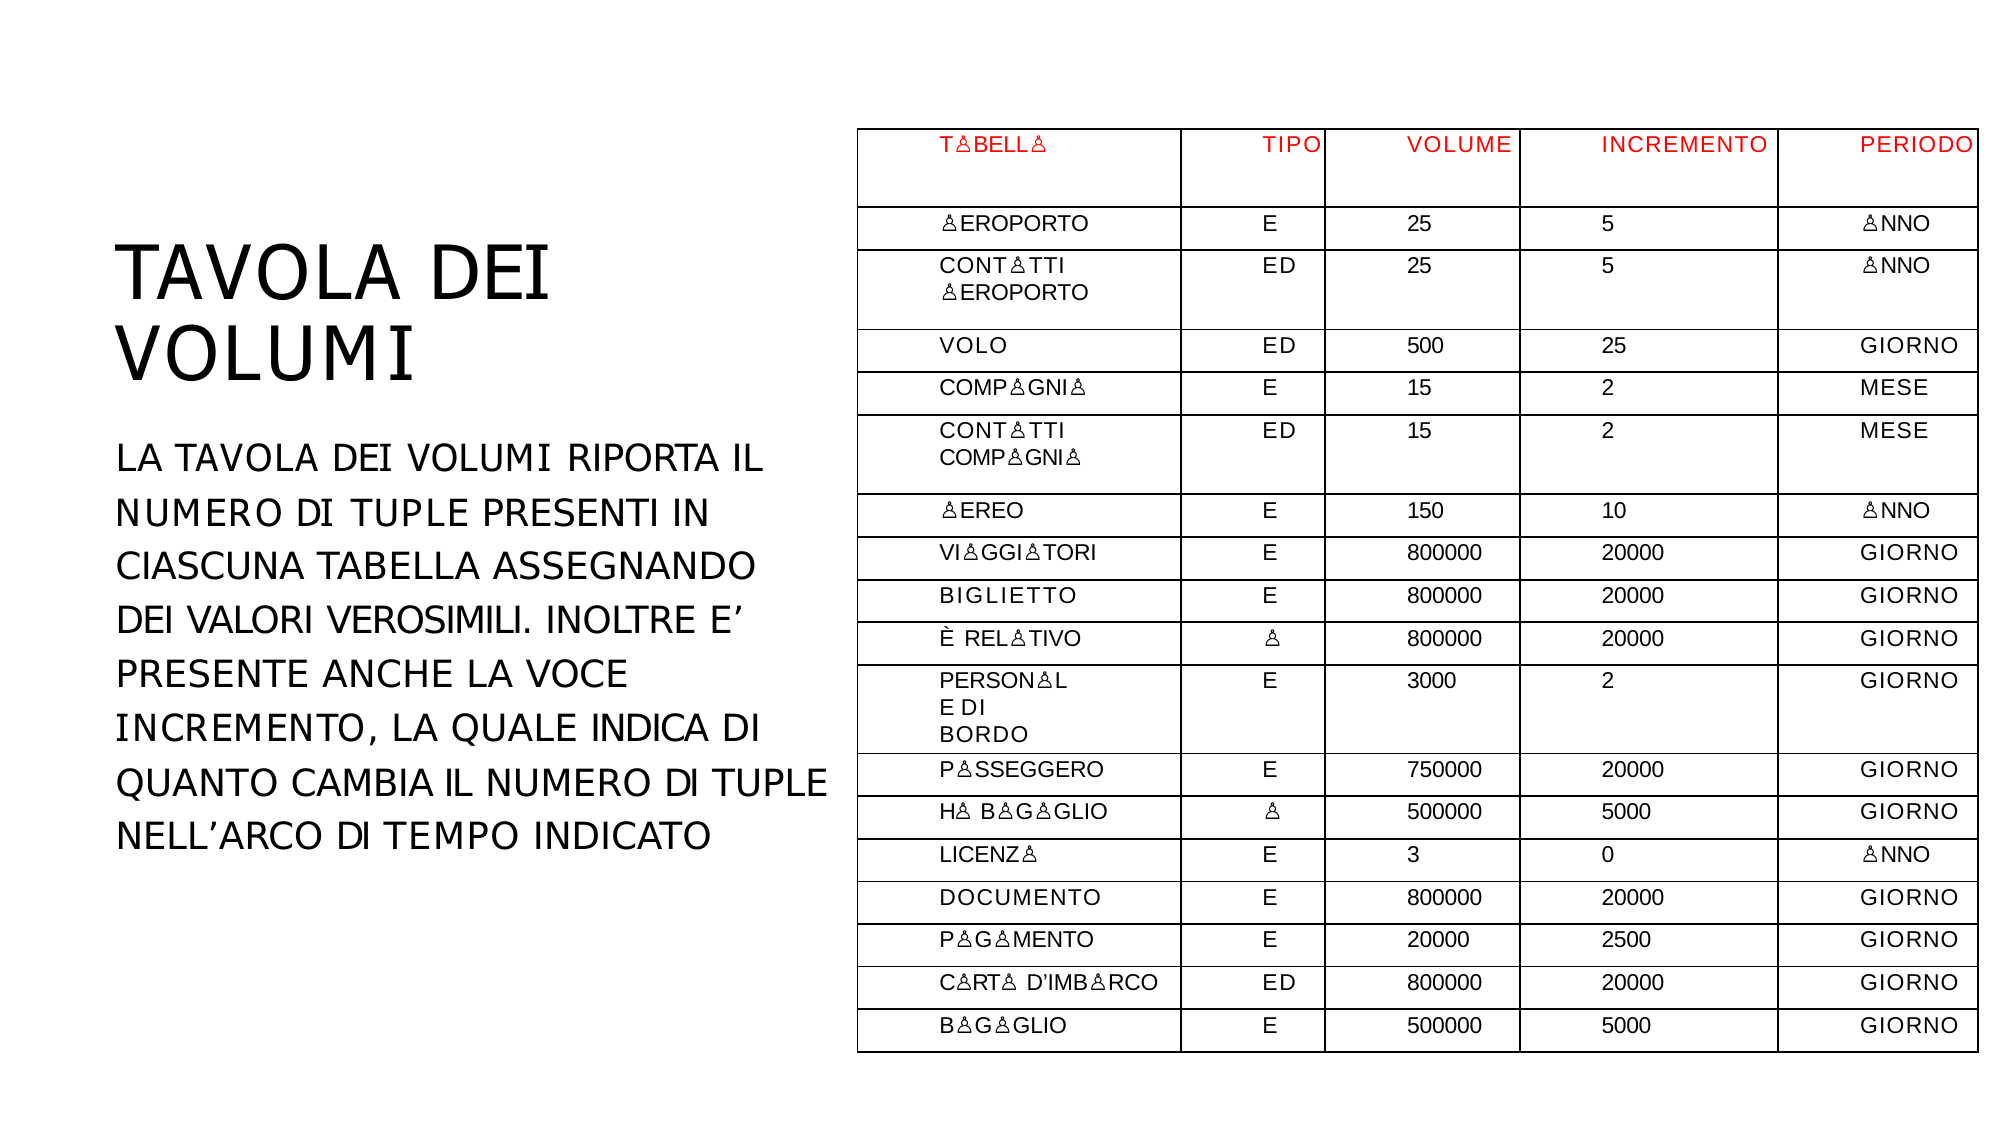

| T♙BELL♙ | TIPO | VOLUME | INCREMENTO | PERIODO |
| --- | --- | --- | --- | --- |
| ♙EROPORTO | E | 25 | 5 | ♙NNO |
| CONT♙TTI ♙EROPORTO | ED | 25 | 5 | ♙NNO |
| VOLO | ED | 500 | 25 | GIORNO |
| COMP♙GNI♙ | E | 15 | 2 | MESE |
| CONT♙TTI COMP♙GNI♙ | ED | 15 | 2 | MESE |
| ♙EREO | E | 150 | 10 | ♙NNO |
| VI♙GGI♙TORI | E | 800000 | 20000 | GIORNO |
| BIGLIETTO | E | 800000 | 20000 | GIORNO |
| È REL♙TIVO | ♙ | 800000 | 20000 | GIORNO |
| PERSON♙LE DI BORDO | E | 3000 | 2 | GIORNO |
| P♙SSEGGERO | E | 750000 | 20000 | GIORNO |
| H♙ B♙G♙GLIO | ♙ | 500000 | 5000 | GIORNO |
| LICENZ♙ | E | 3 | 0 | ♙NNO |
| DOCUMENTO | E | 800000 | 20000 | GIORNO |
| P♙G♙MENTO | E | 20000 | 2500 | GIORNO |
| C♙RT♙ D’IMB♙RCO | ED | 800000 | 20000 | GIORNO |
| B♙G♙GLIO | E | 500000 | 5000 | GIORNO |
# TAVOLA DEI VOLUMI
LA TAVOLA DEI VOLUMI RIPORTA IL NUMERO DI TUPLE PRESENTI IN CIASCUNA TABELLA ASSEGNANDO DEI VALORI VEROSIMILI. INOLTRE E’ PRESENTE ANCHE LA VOCE
INCREMENTO, LA QUALE INDICA DI
QUANTO CAMBIA IL NUMERO DI TUPLE NELL’ARCO DI TEMPO INDICATO